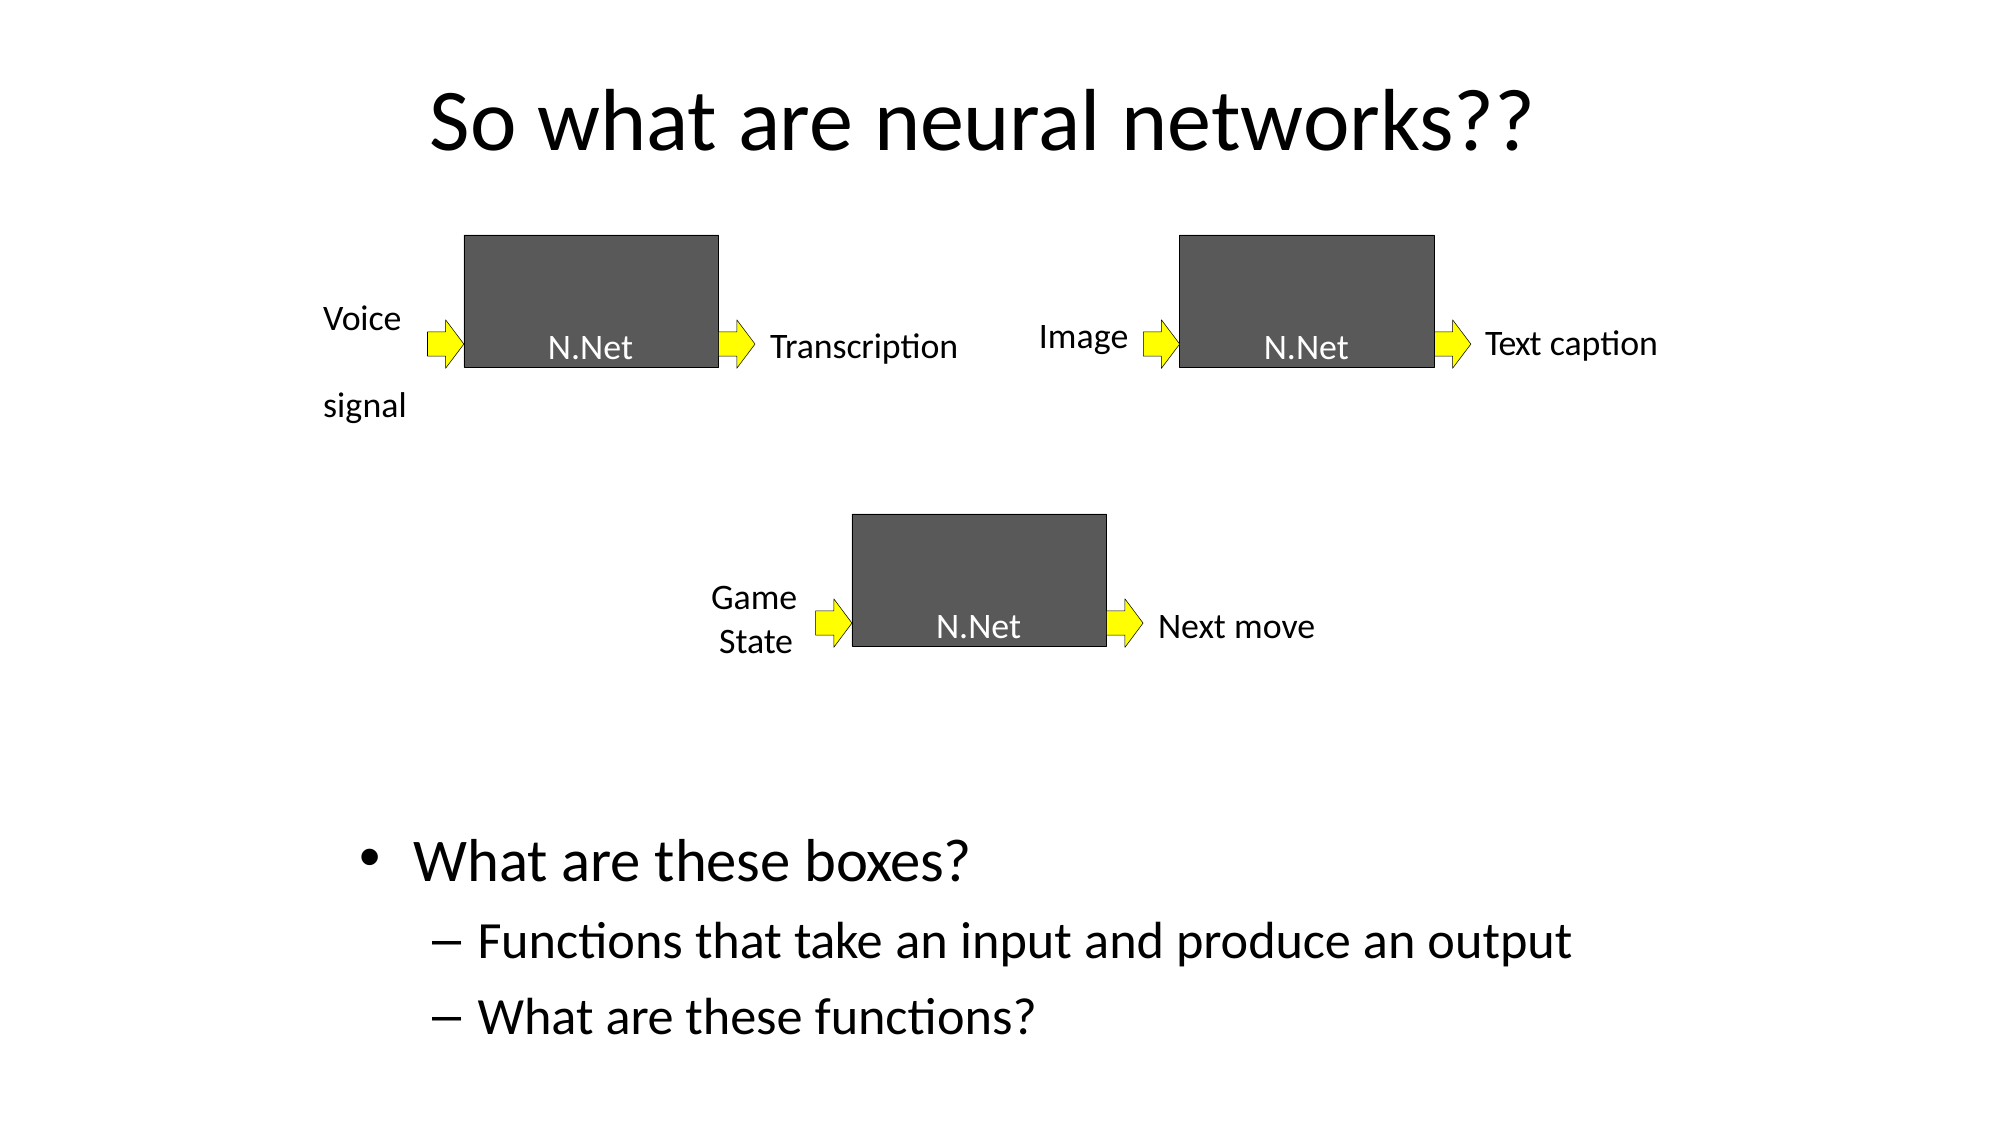

# So what are neural networks??

N.Net

N.Net
Voice  signal
Image
Text caption

Transcription

N.Net
Game  State

Next move
What are these boxes?
Functions that take an input and produce an output
What are these functions?